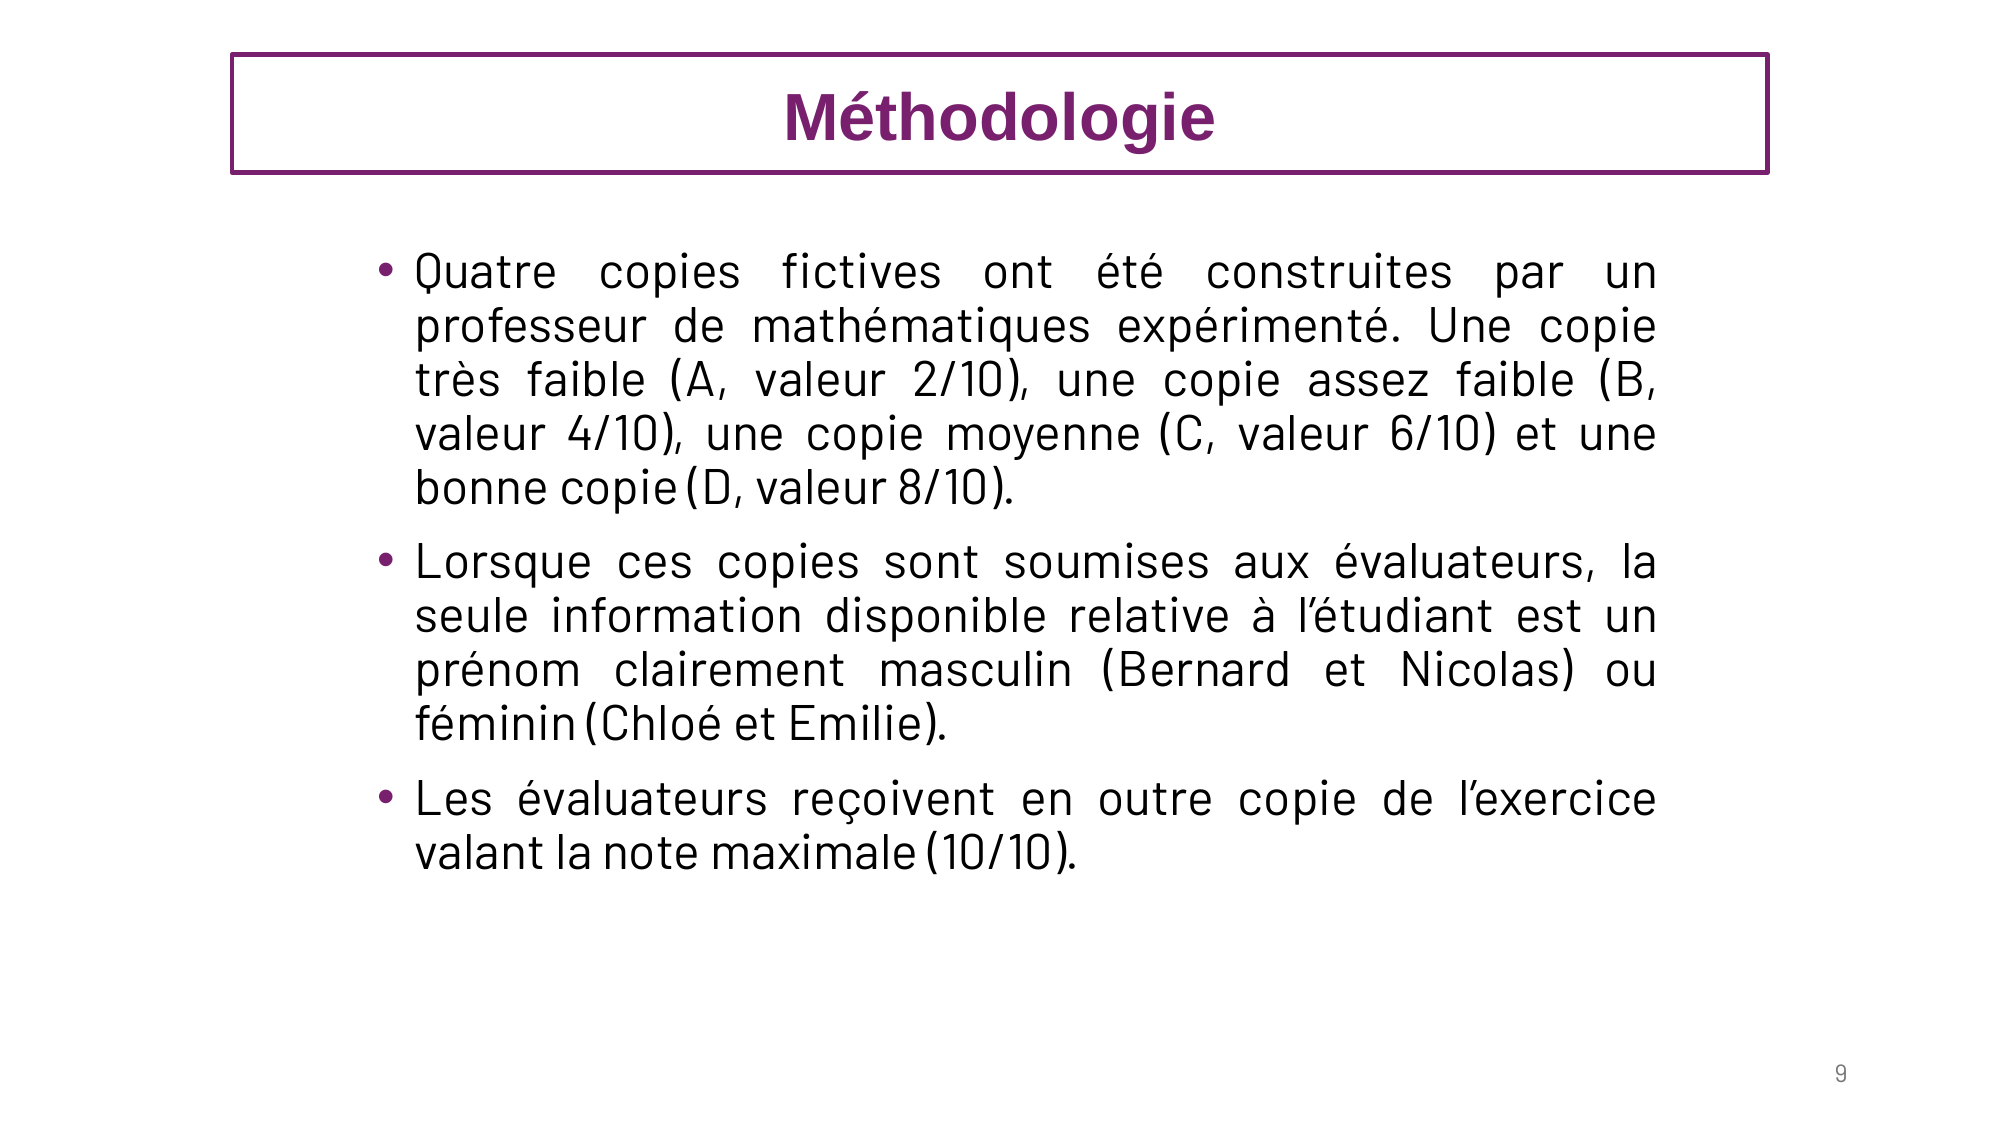

Méthodologie
Quatre copies fictives ont été construites par un professeur de mathématiques expérimenté. Une copie très faible (A, valeur 2/10), une copie assez faible (B, valeur 4/10), une copie moyenne (C, valeur 6/10) et une bonne copie (D, valeur 8/10).
Lorsque ces copies sont soumises aux évaluateurs, la seule information disponible relative à l’étudiant est un prénom clairement masculin (Bernard et Nicolas) ou féminin (Chloé et Emilie).
Les évaluateurs reçoivent en outre copie de l’exercice valant la note maximale (10/10).
9